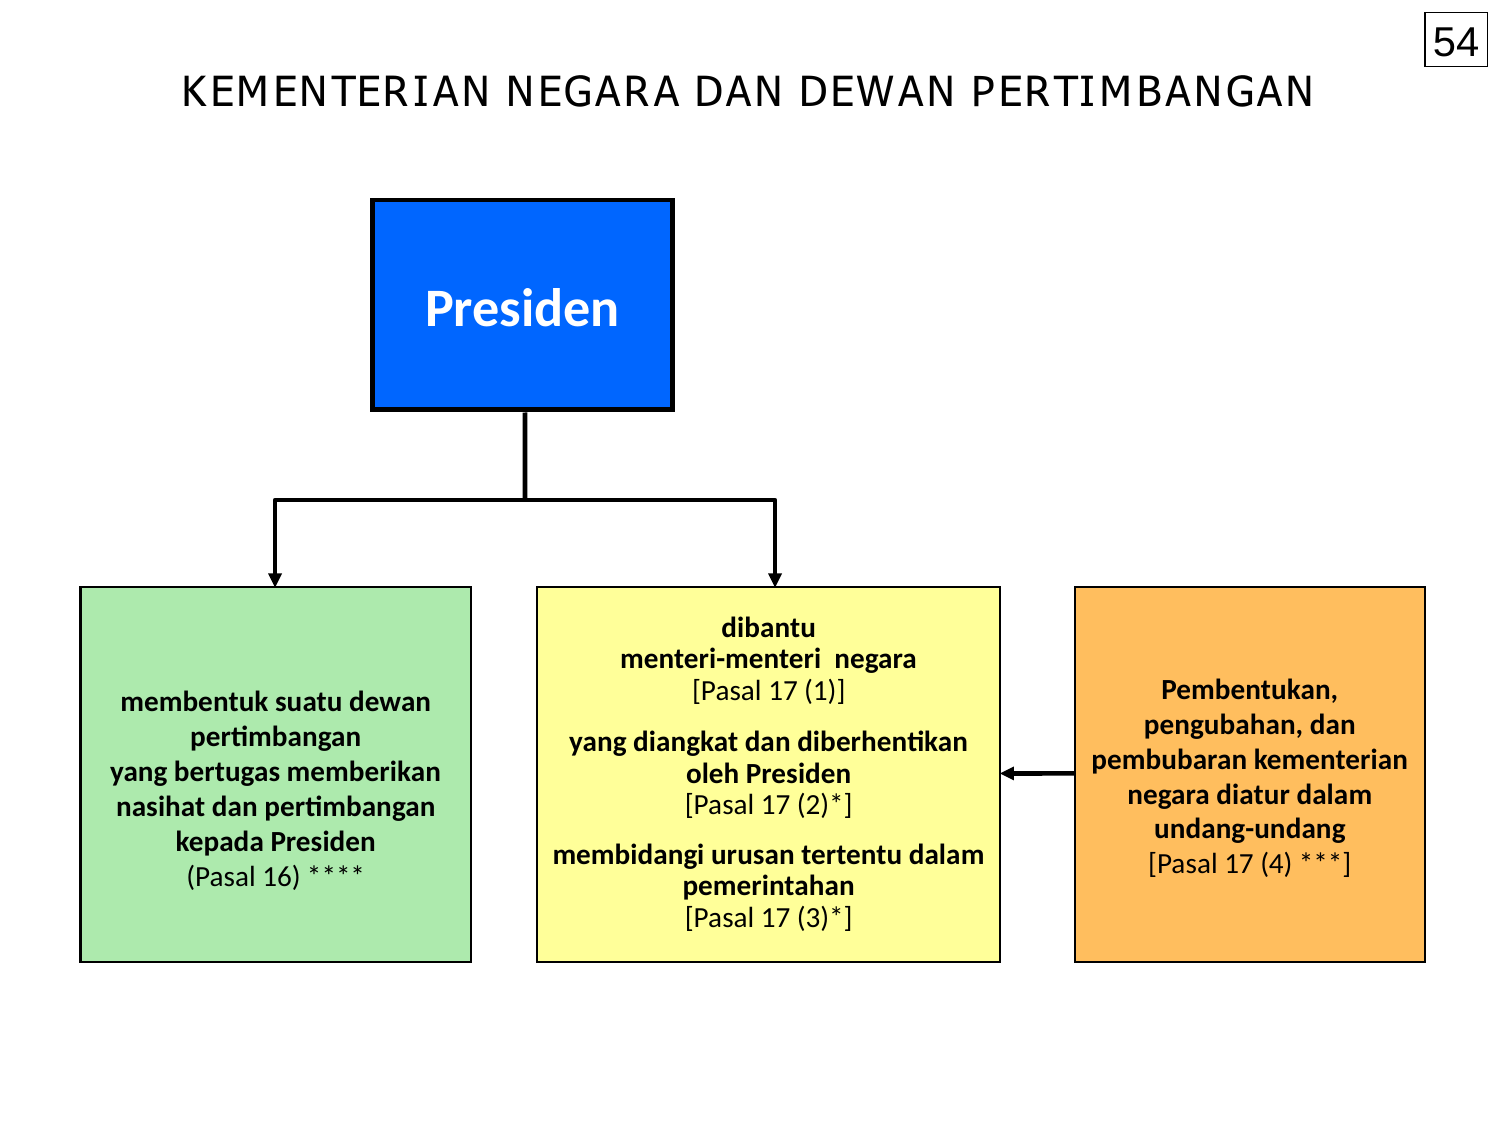

54

KEMENTERIAN NEGARA DAN DEWAN PERTIMBANGAN
Presiden

membentuk suatu dewan pertimbangan
yang bertugas memberikan nasihat dan pertimbangan kepada Presiden
(Pasal 16) ****

dibantu
menteri-menteri  negara
[Pasal 17 (1)]

yang diangkat dan diberhentikan oleh Presiden
[Pasal 17 (2)*]

membidangi urusan tertentu dalam pemerintahan
[Pasal 17 (3)*]
Pembentukan, pengubahan, dan pembubaran kementerian negara diatur dalam undang-undang
[Pasal 17 (4) ***]